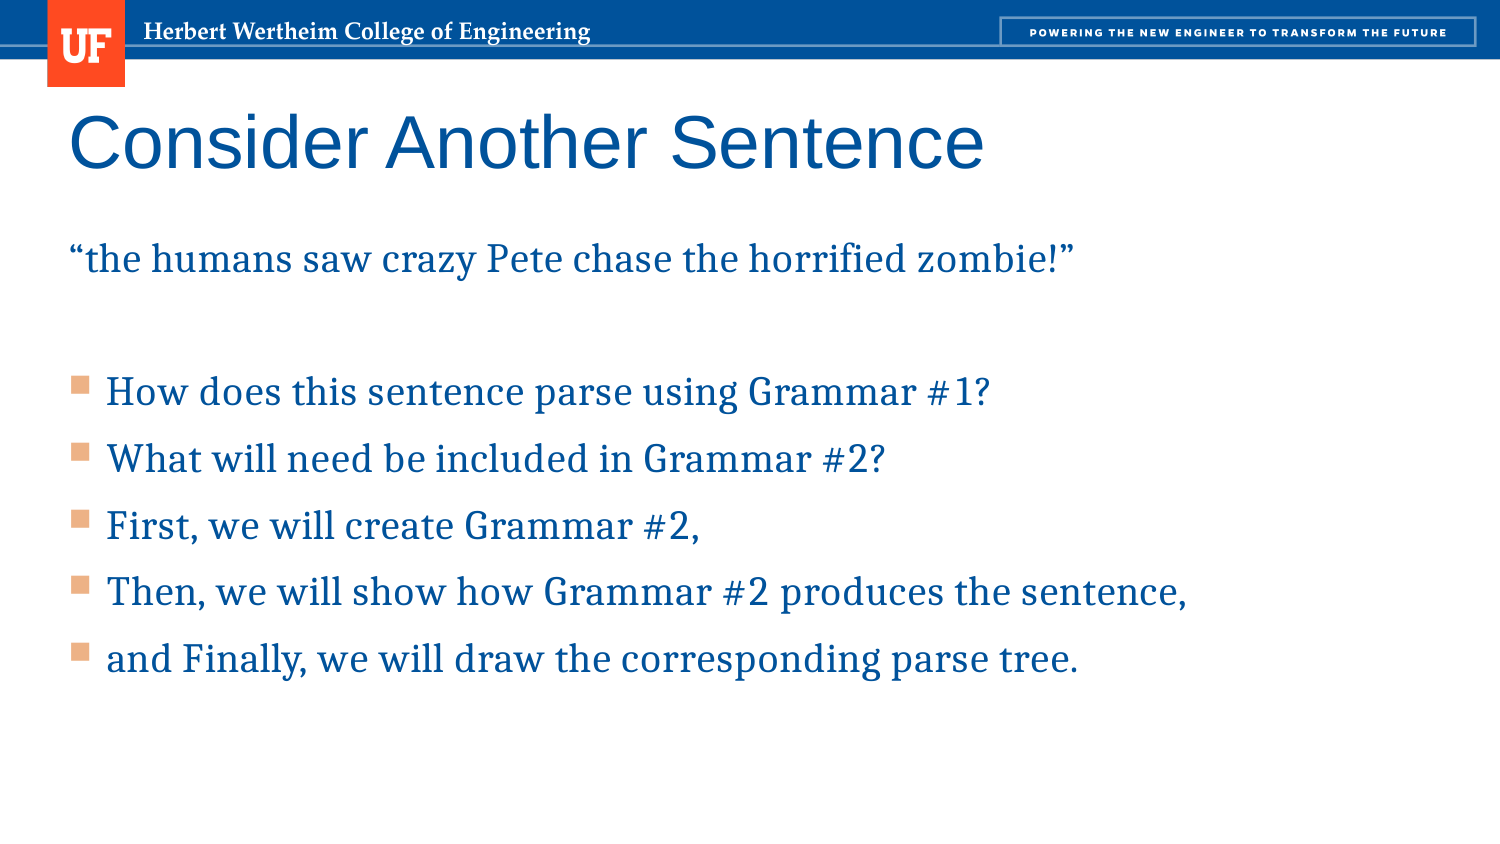

# Consider Another Sentence
“the humans saw crazy Pete chase the horrified zombie!”

How does this sentence parse using Grammar #1?
What will need be included in Grammar #2?
First, we will create Grammar #2,
Then, we will show how Grammar #2 produces the sentence,
and Finally, we will draw the corresponding parse tree.